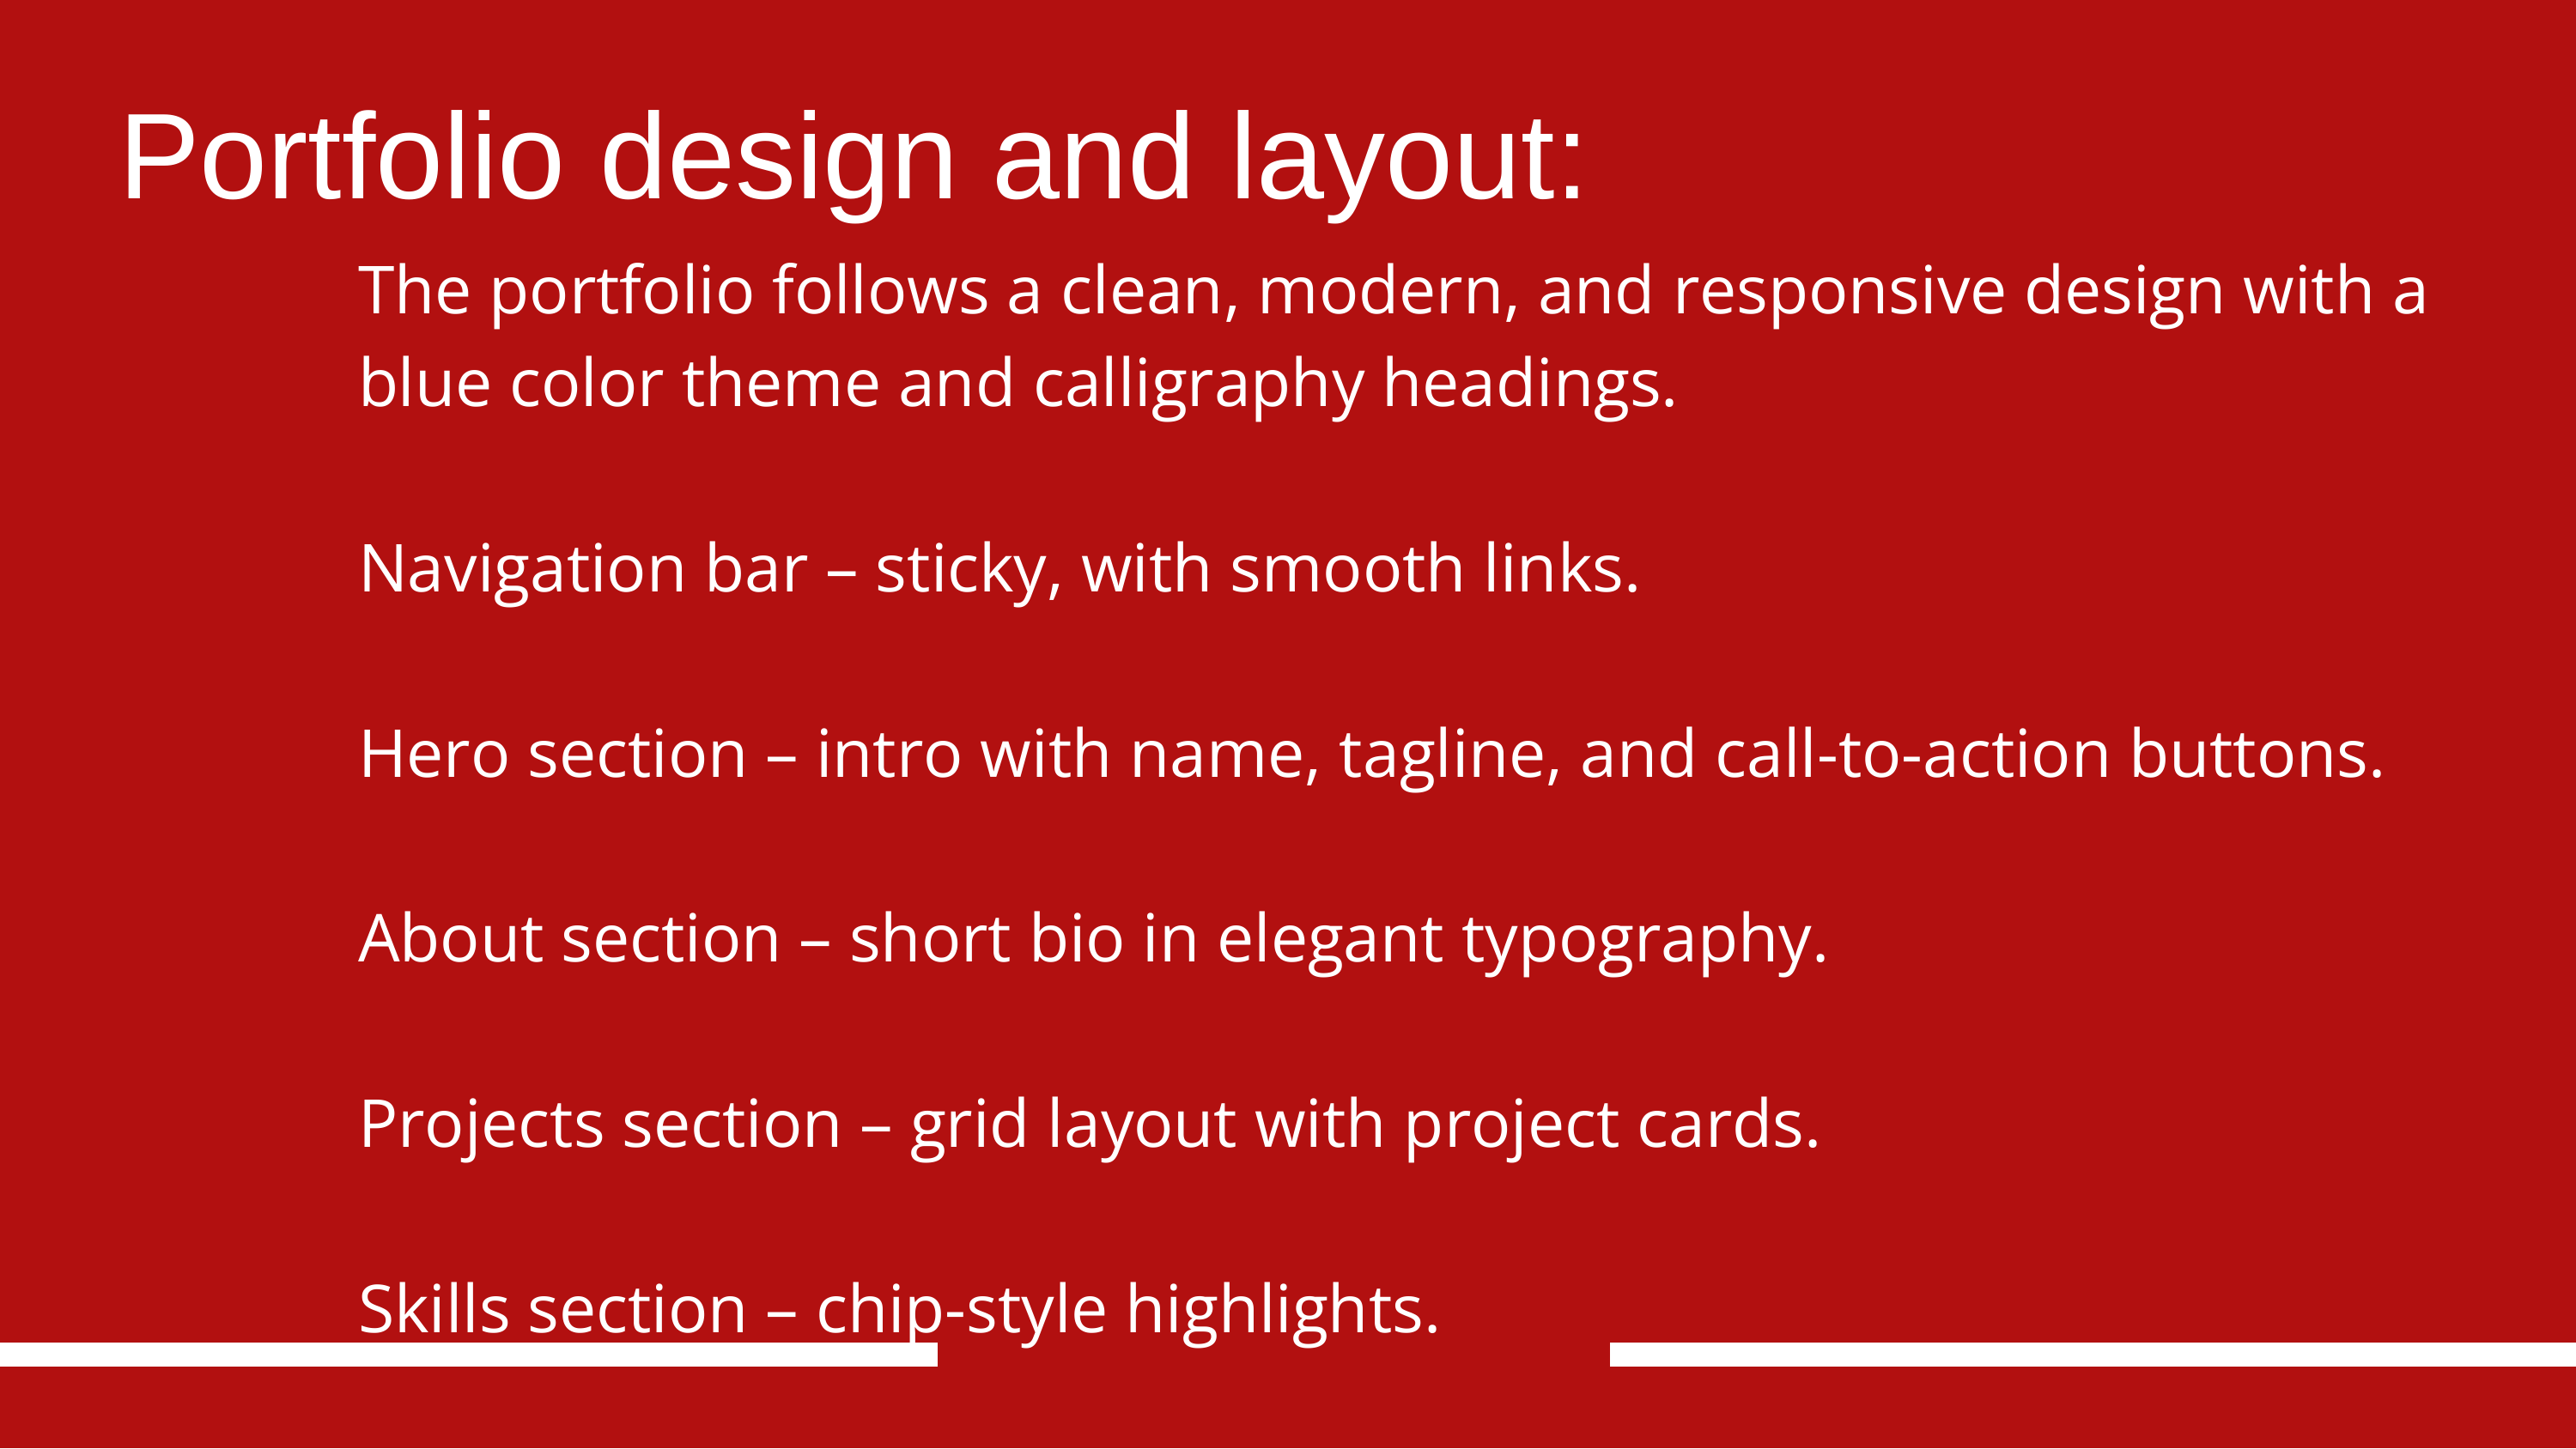

Portfolio design and layout:
The portfolio follows a clean, modern, and responsive design with a blue color theme and calligraphy headings.

Navigation bar – sticky, with smooth links.

Hero section – intro with name, tagline, and call-to-action buttons.

About section – short bio in elegant typography.

Projects section – grid layout with project cards.

Skills section – chip-style highlights.

Contact form – simple, user-friendly design.

Footer – minimal with auto-updating year.